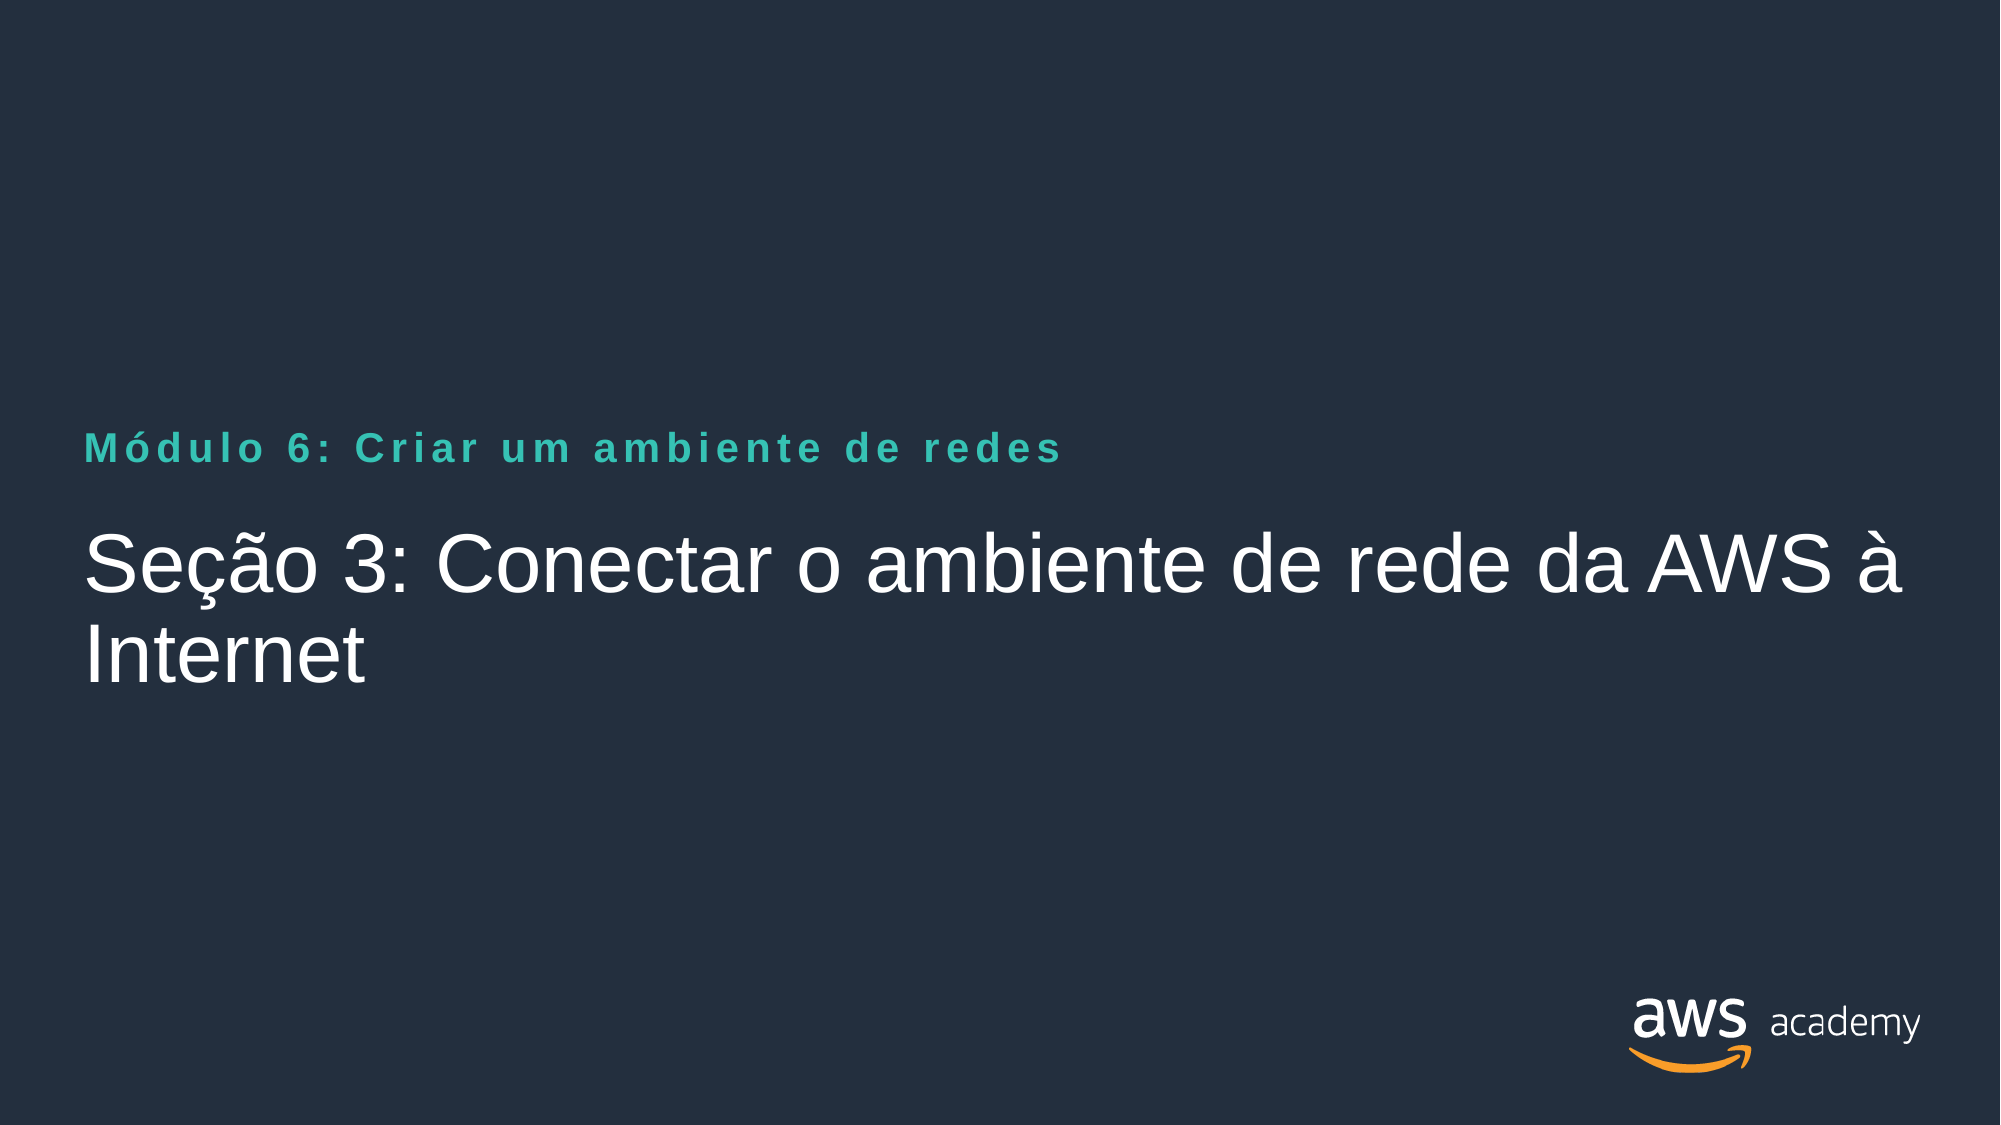

Módulo 6: Criar um ambiente de redes
# Seção 3: Conectar o ambiente de rede da AWS à Internet